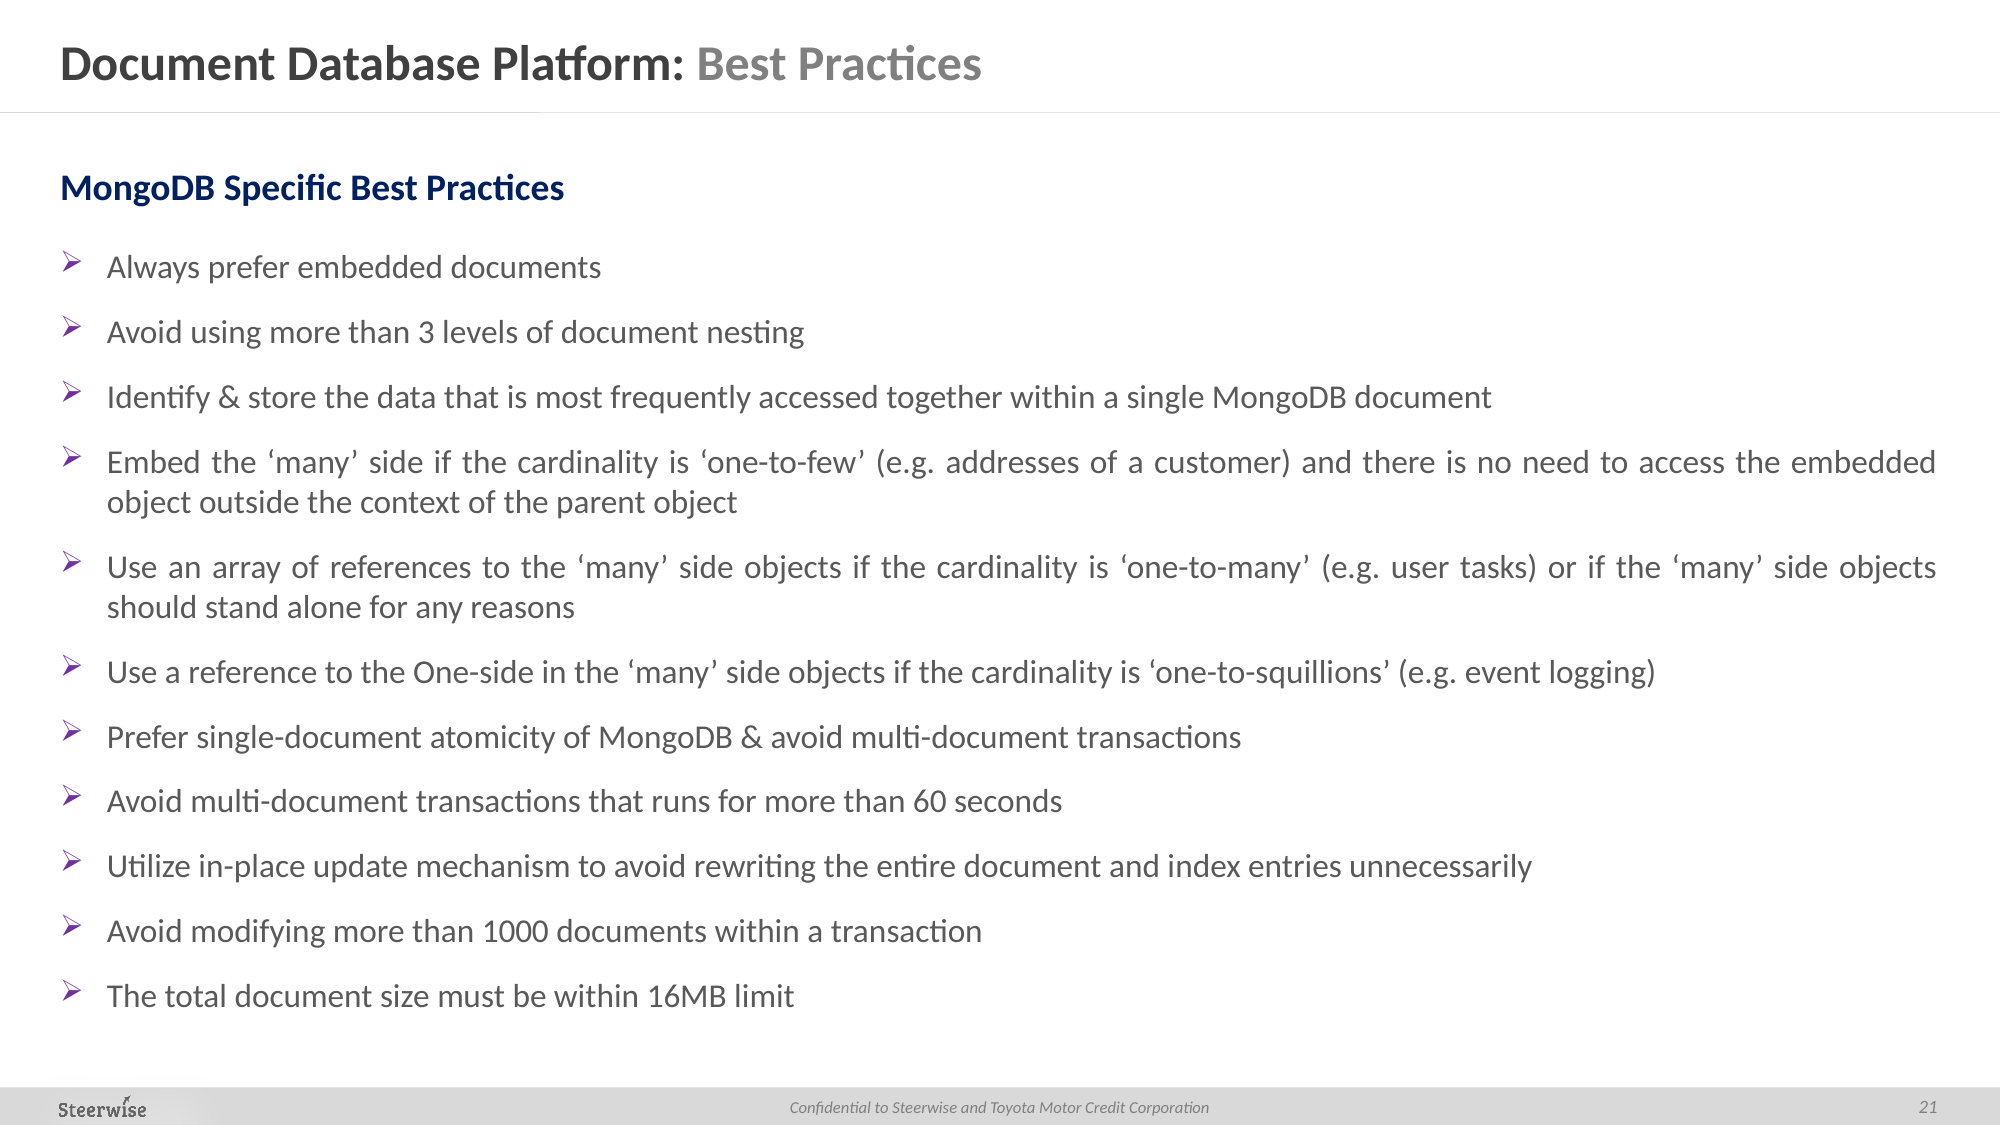

# Document Database Platform: Best Practices
MongoDB Specific Best Practices
Always prefer embedded documents
Avoid using more than 3 levels of document nesting
Identify & store the data that is most frequently accessed together within a single MongoDB document
Embed the ‘many’ side if the cardinality is ‘one-to-few’ (e.g. addresses of a customer) and there is no need to access the embedded object outside the context of the parent object
Use an array of references to the ‘many’ side objects if the cardinality is ‘one-to-many’ (e.g. user tasks) or if the ‘many’ side objects should stand alone for any reasons
Use a reference to the One-side in the ‘many’ side objects if the cardinality is ‘one-to-squillions’ (e.g. event logging)
Prefer single-document atomicity of MongoDB & avoid multi-document transactions
Avoid multi-document transactions that runs for more than 60 seconds
Utilize in-place update mechanism to avoid rewriting the entire document and index entries unnecessarily
Avoid modifying more than 1000 documents within a transaction
The total document size must be within 16MB limit

21